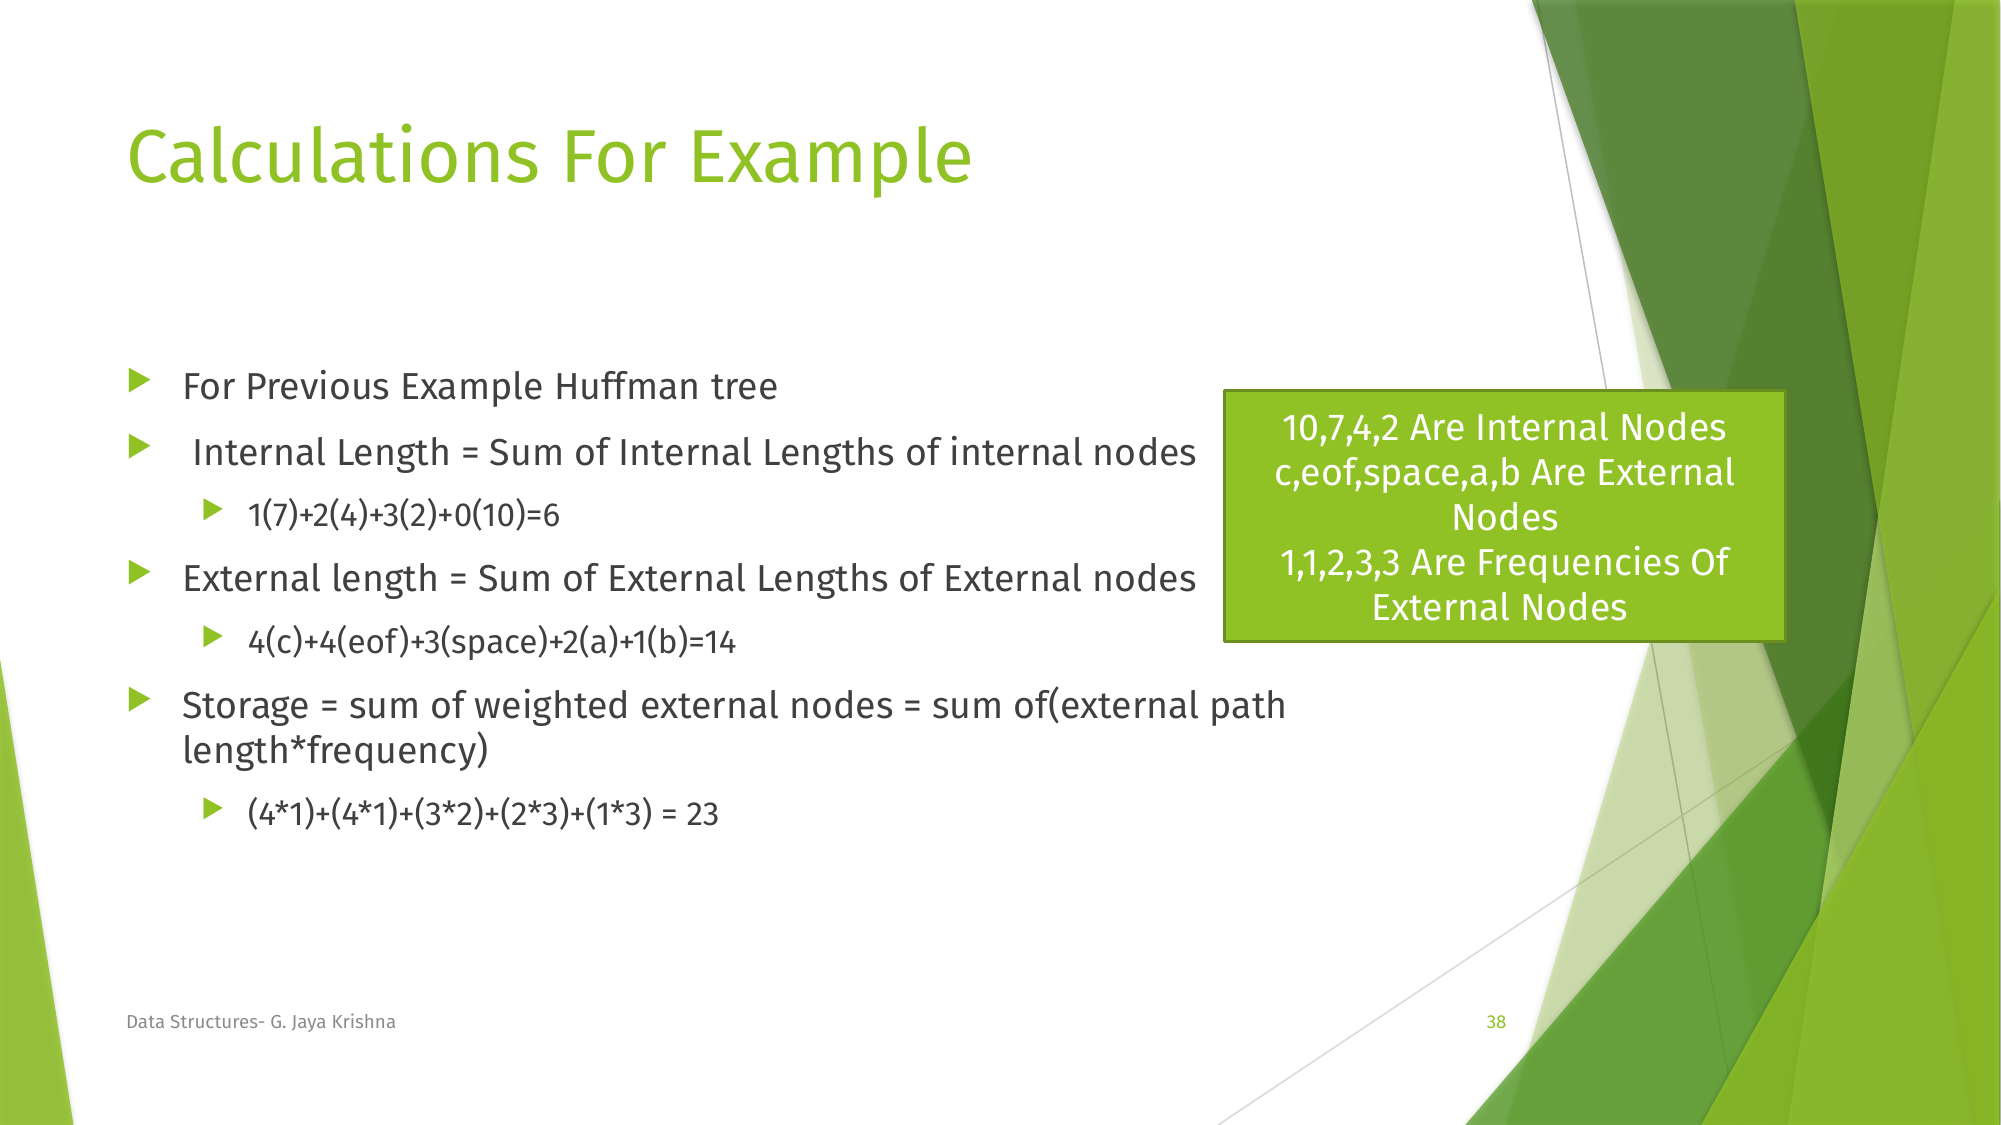

# Calculations For Example
For Previous Example Huffman tree
 Internal Length = Sum of Internal Lengths of internal nodes
1(7)+2(4)+3(2)+0(10)=6
External length = Sum of External Lengths of External nodes
4(c)+4(eof)+3(space)+2(a)+1(b)=14
Storage = sum of weighted external nodes = sum of(external path length*frequency)
(4*1)+(4*1)+(3*2)+(2*3)+(1*3) = 23

10,7,4,2 Are Internal Nodes
c,eof,space,a,b Are External Nodes
1,1,2,3,3 Are Frequencies Of External Nodes
Data Structures- G. Jaya Krishna
38